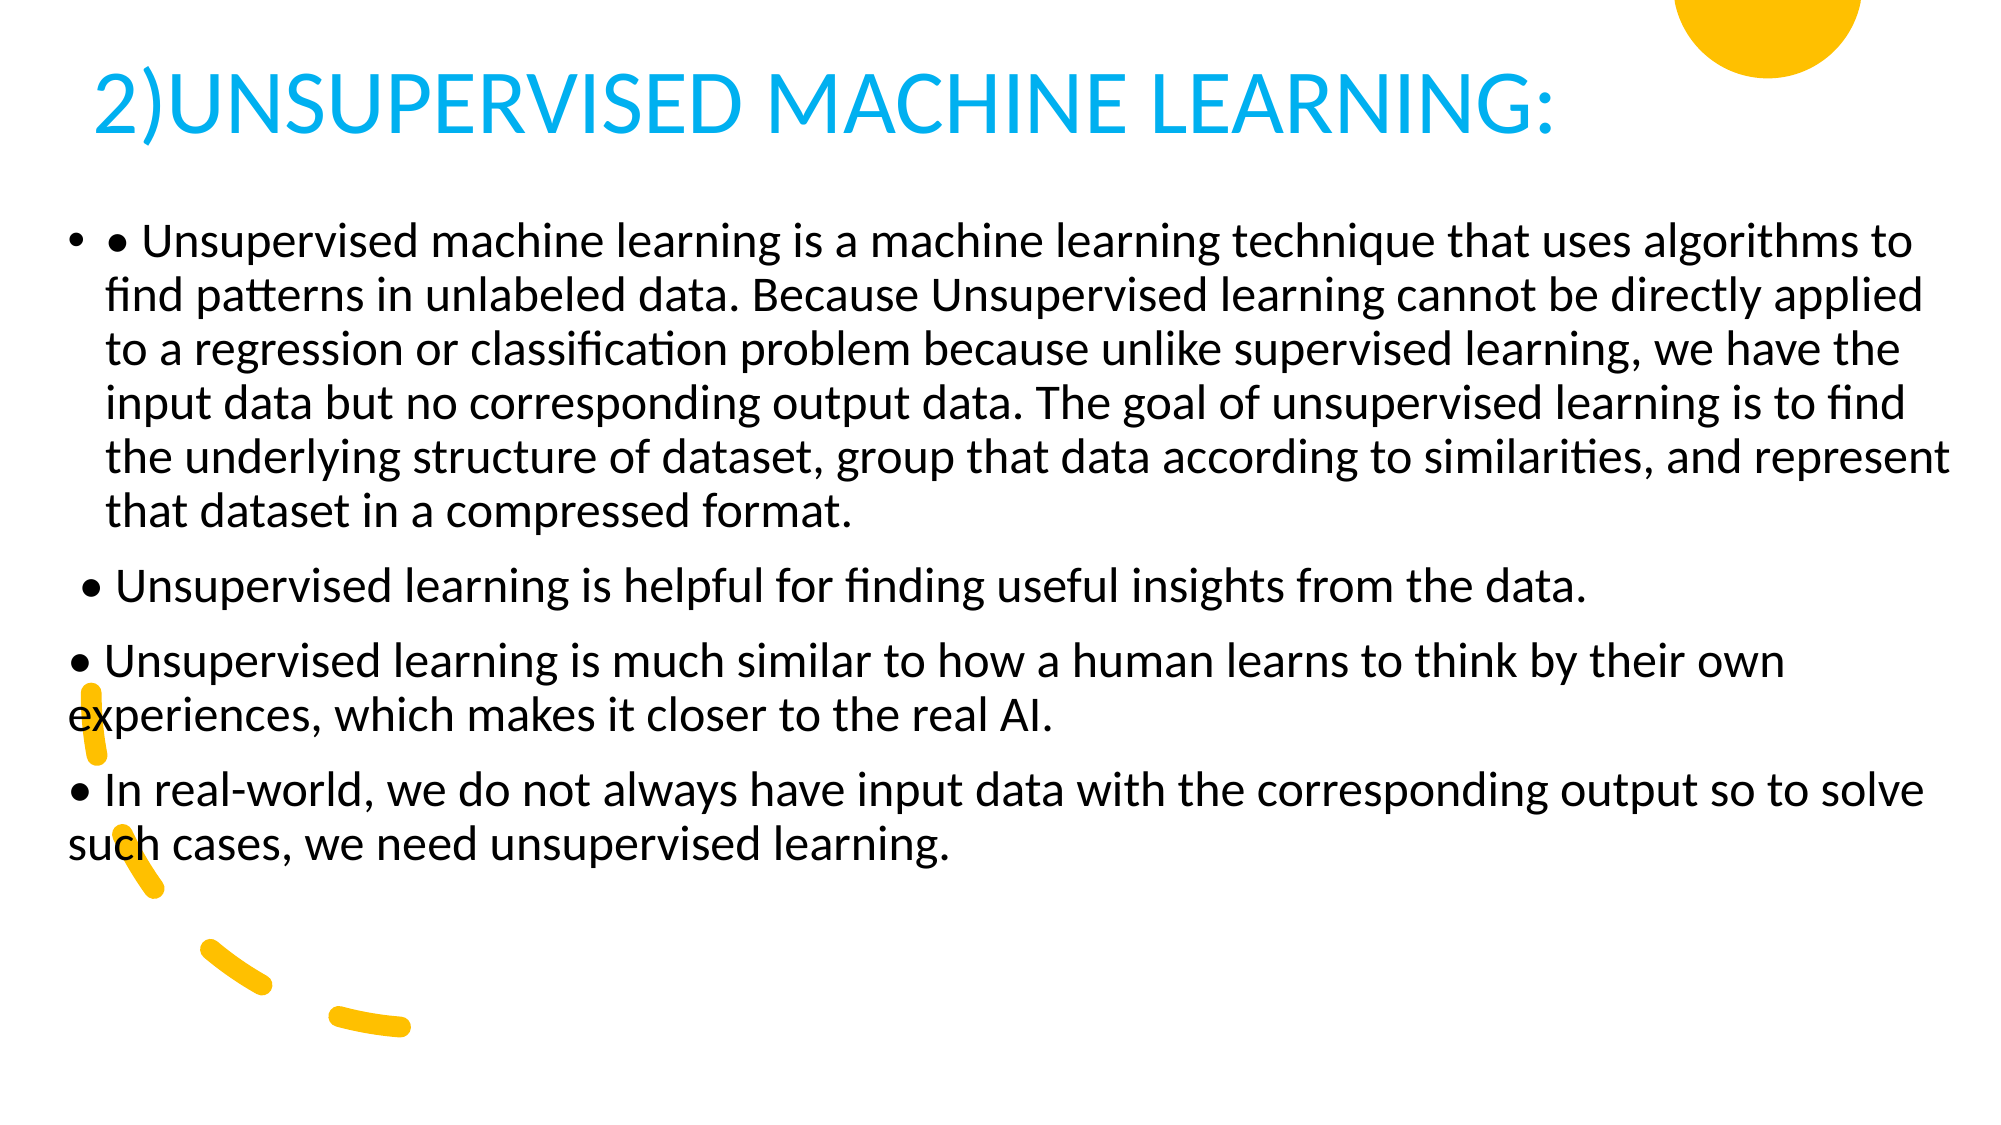

# 2)UNSUPERVISED MACHINE LEARNING:
• Unsupervised machine learning is a machine learning technique that uses algorithms to find patterns in unlabeled data. Because Unsupervised learning cannot be directly applied to a regression or classification problem because unlike supervised learning, we have the input data but no corresponding output data. The goal of unsupervised learning is to find the underlying structure of dataset, group that data according to similarities, and represent that dataset in a compressed format.
 • Unsupervised learning is helpful for finding useful insights from the data.
• Unsupervised learning is much similar to how a human learns to think by their own experiences, which makes it closer to the real AI.
• In real-world, we do not always have input data with the corresponding output so to solve such cases, we need unsupervised learning.